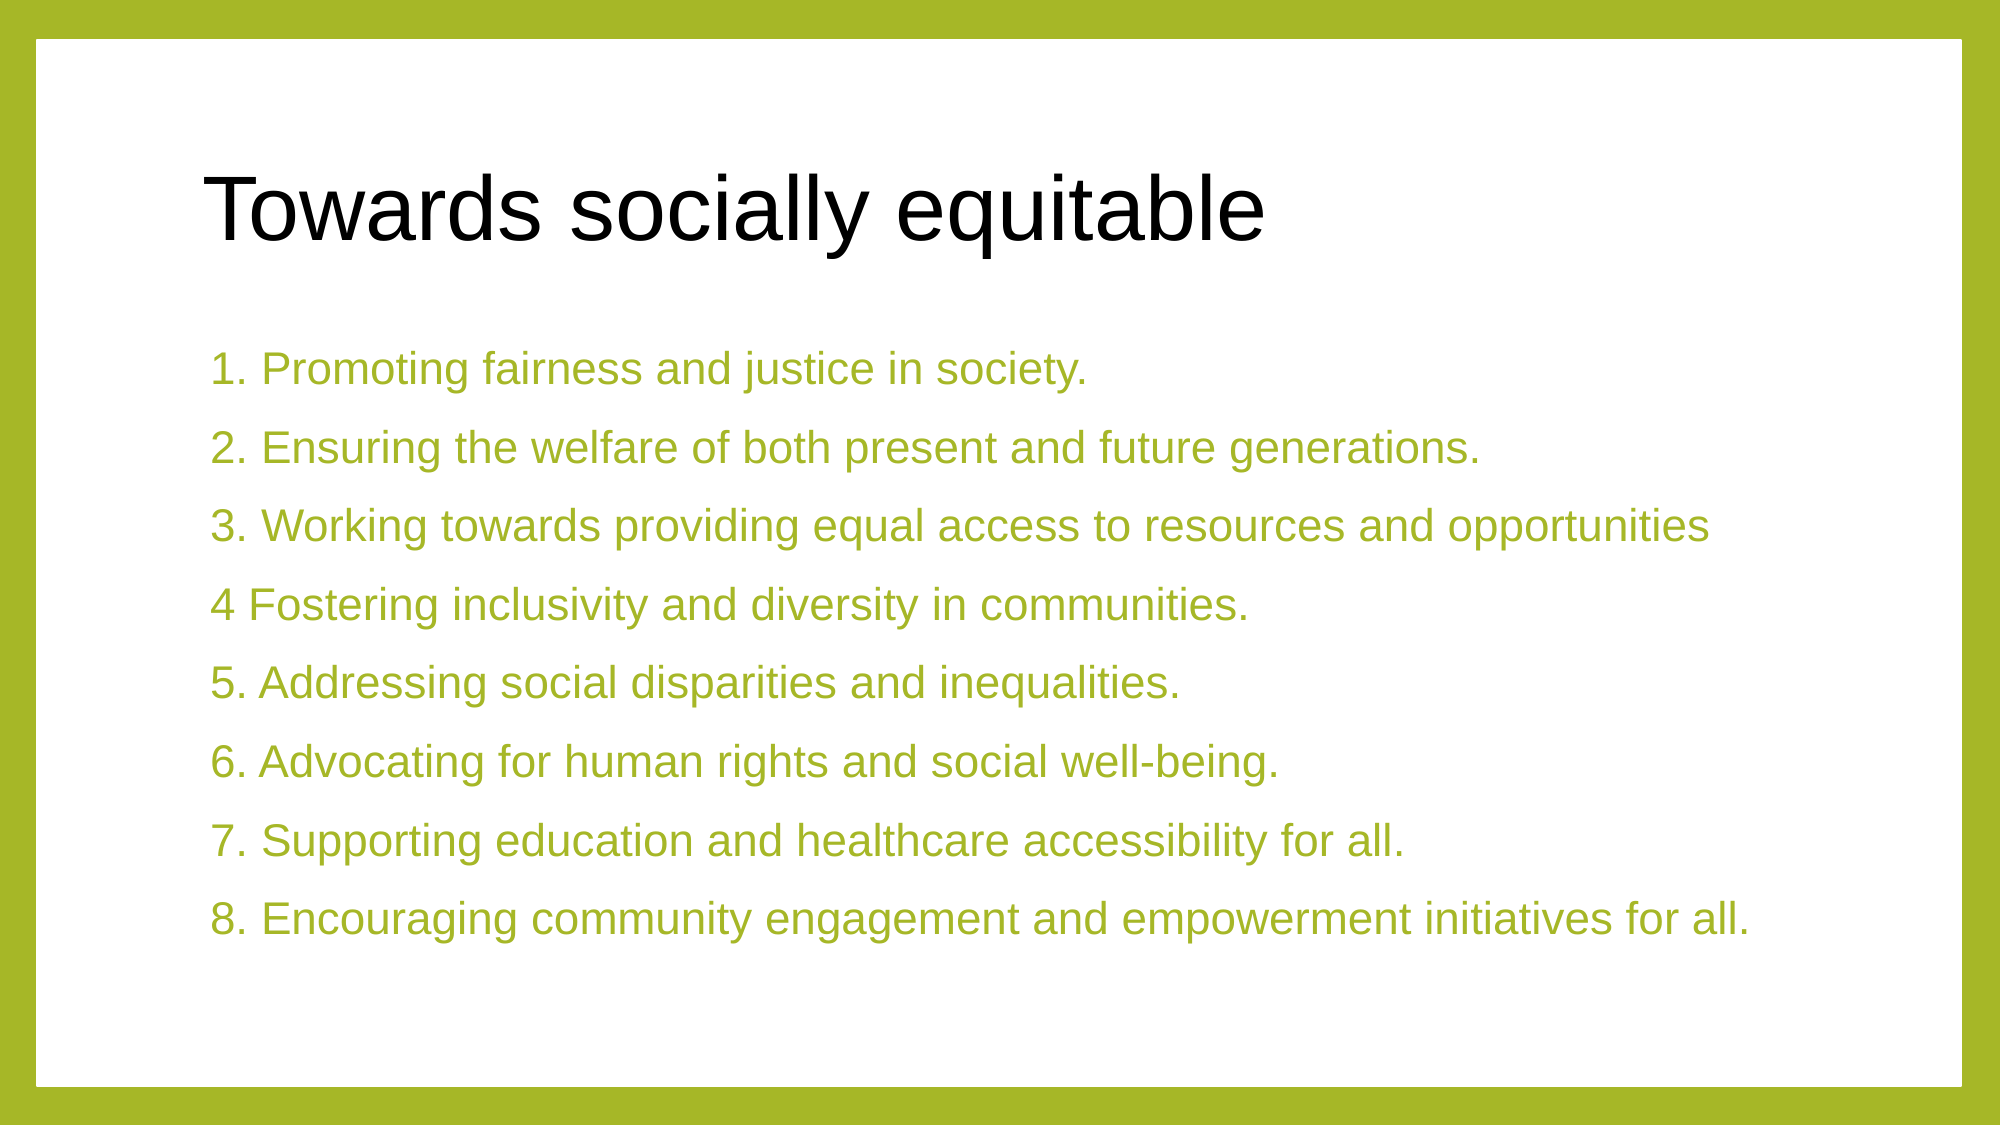

# Towards socially equitable
1. Promoting fairness and justice in society.
2. Ensuring the welfare of both present and future generations.
3. Working towards providing equal access to resources and opportunities
4 Fostering inclusivity and diversity in communities.
5. Addressing social disparities and inequalities.
6. Advocating for human rights and social well-being.
7. Supporting education and healthcare accessibility for all.
8. Encouraging community engagement and empowerment initiatives for all.